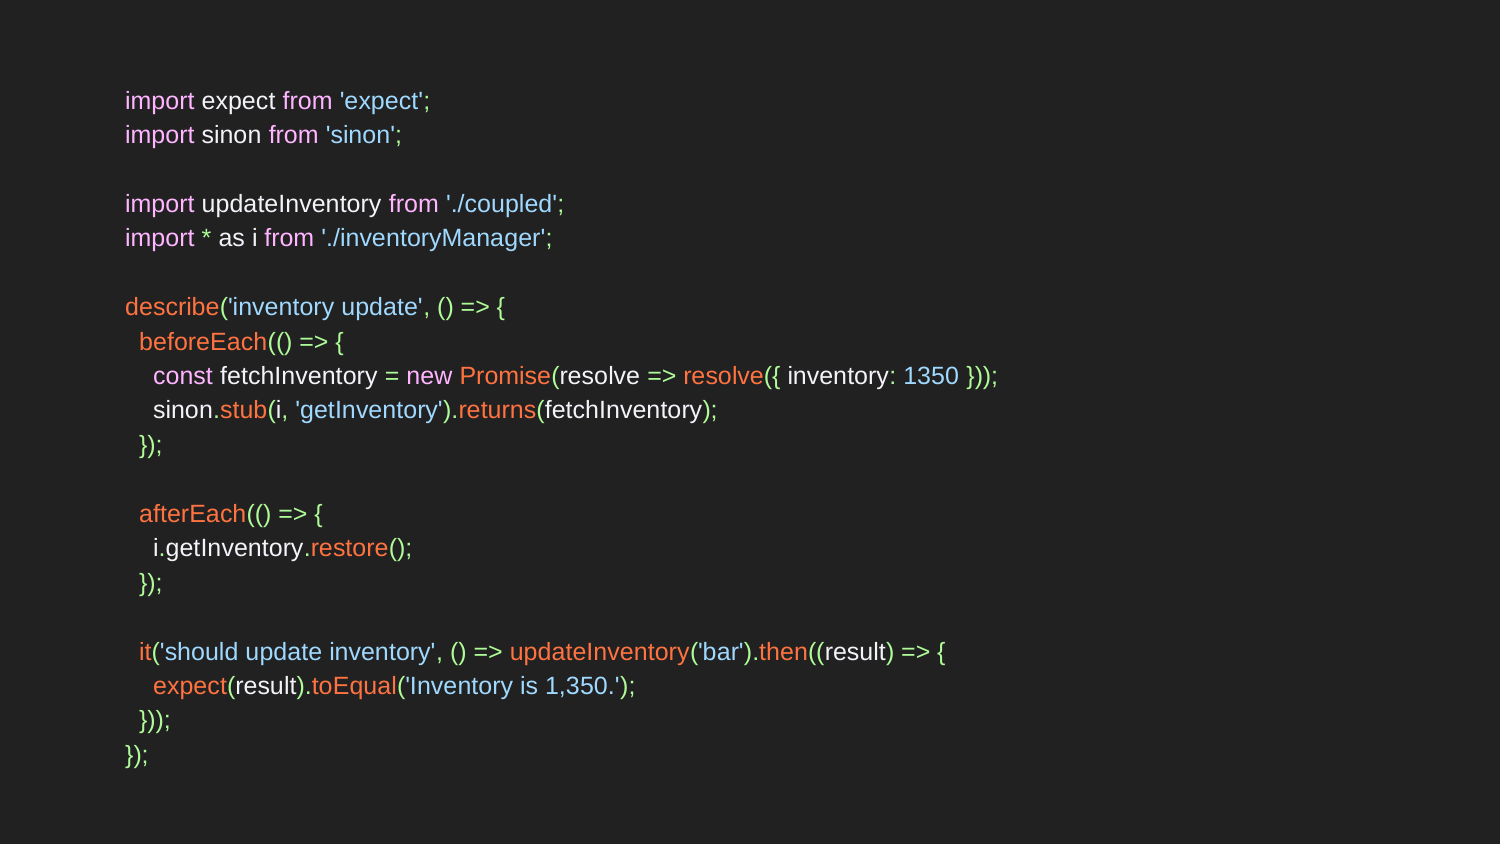

import expect from 'expect';
import sinon from 'sinon';

import updateInventory from './coupled';
import * as i from './inventoryManager';

describe('inventory update', () => {
  beforeEach(() => {
    const fetchInventory = new Promise(resolve => resolve({ inventory: 1350 }));
    sinon.stub(i, 'getInventory').returns(fetchInventory);
  });

  afterEach(() => {
    i.getInventory.restore();
  });

  it('should update inventory', () => updateInventory('bar').then((result) => {
    expect(result).toEqual('Inventory is 1,350.');
  }));
});